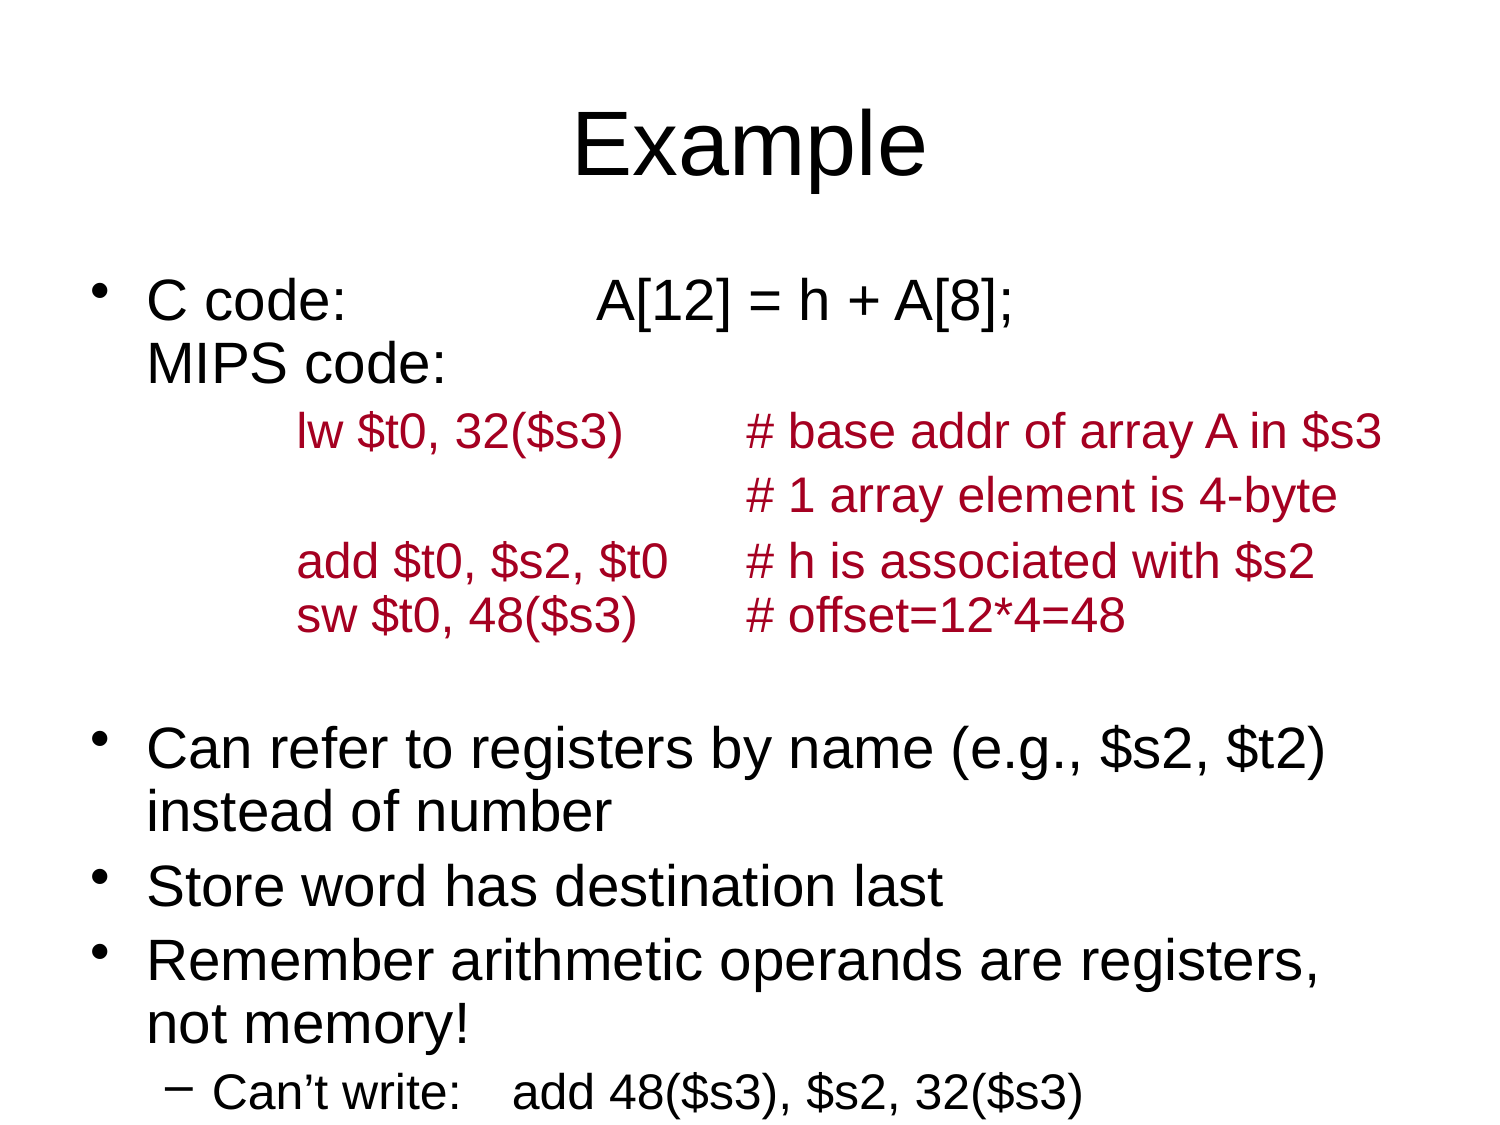

# Example
C code:		A[12] = h + A[8];
MIPS code:
		lw $t0, 32($s3) 	# base addr of array A in $s3
					# 1 array element is 4-byte
		add $t0, $s2, $t0	# h is associated with $s2
	sw $t0, 48($s3)	# offset=12*4=48
Can refer to registers by name (e.g., $s2, $t2) instead of number
Store word has destination last
Remember arithmetic operands are registers, not memory!
Can’t write:  	add 48($s3), $s2, 32($s3)